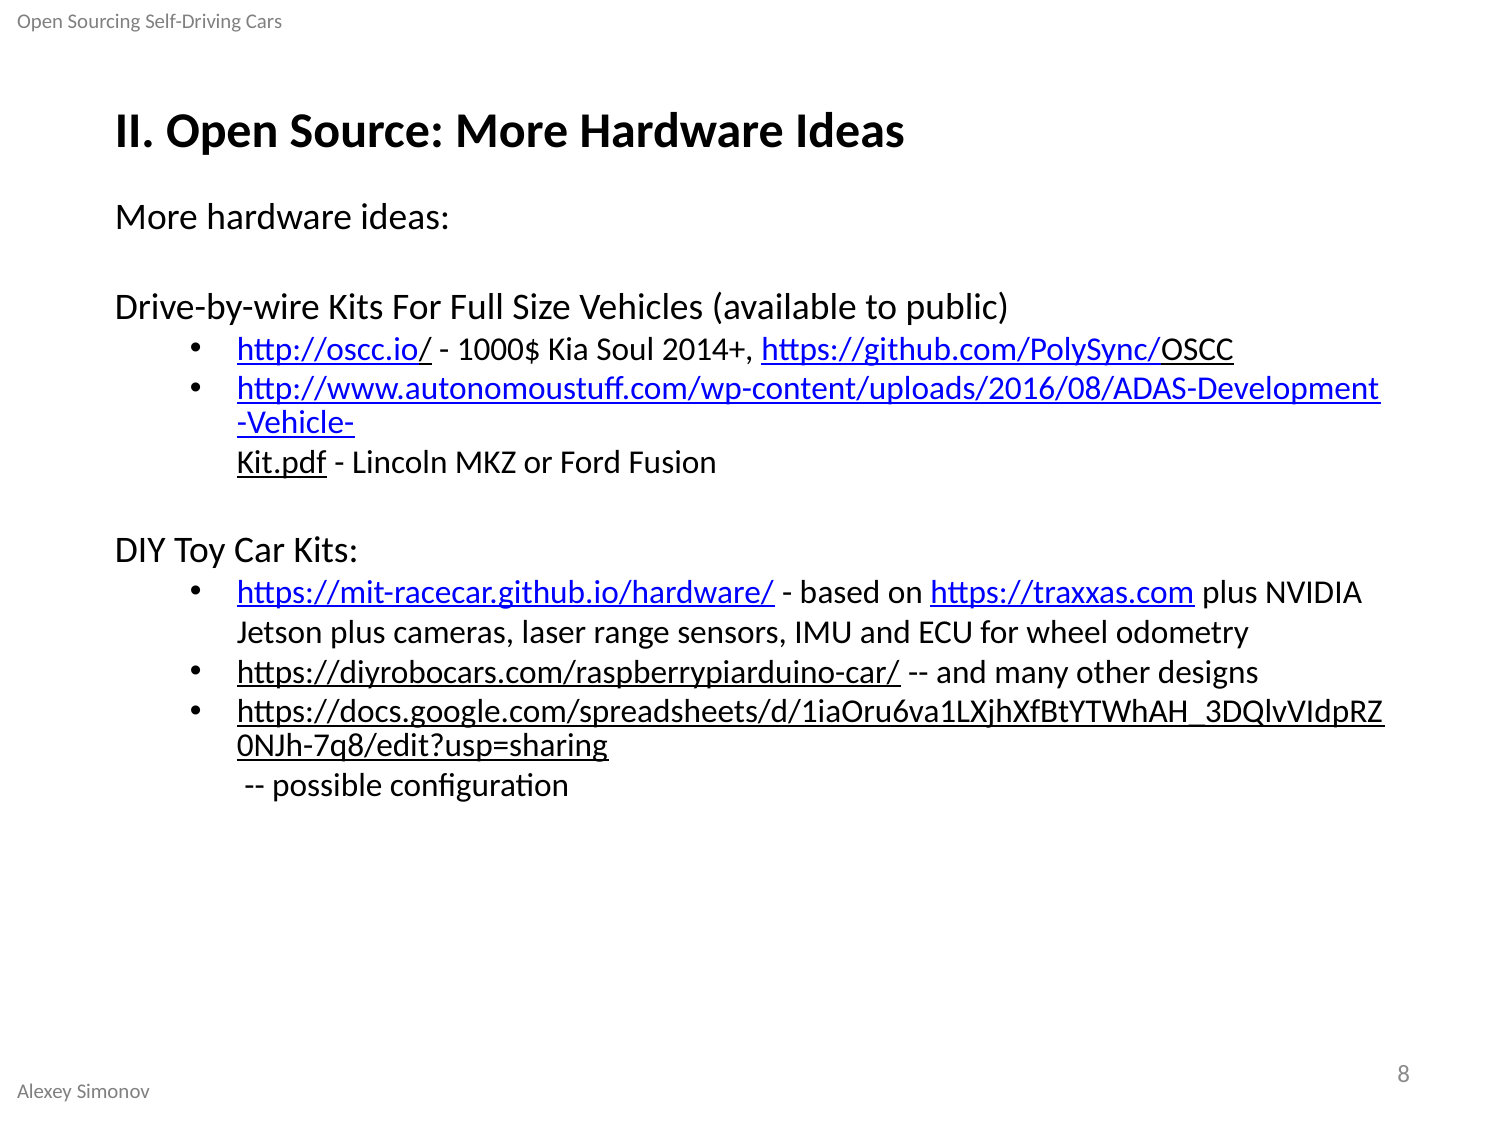

Open Sourcing Self-Driving Cars
Alexey Simonov
II. Open Source: More Hardware Ideas
More hardware ideas:

Drive-by-wire Kits For Full Size Vehicles (available to public)
http://oscc.io/ - 1000$ Kia Soul 2014+, https://github.com/PolySync/OSCC
http://www.autonomoustuff.com/wp-content/uploads/2016/08/ADAS-Development-Vehicle-Kit.pdf - Lincoln MKZ or Ford Fusion

DIY Toy Car Kits:
https://mit-racecar.github.io/hardware/ - based on https://traxxas.com plus NVIDIA Jetson plus cameras, laser range sensors, IMU and ECU for wheel odometry
https://diyrobocars.com/raspberrypiarduino-car/ -- and many other designs
https://docs.google.com/spreadsheets/d/1iaOru6va1LXjhXfBtYTWhAH_3DQlvVIdpRZ0NJh-7q8/edit?usp=sharing -- possible configuration

8